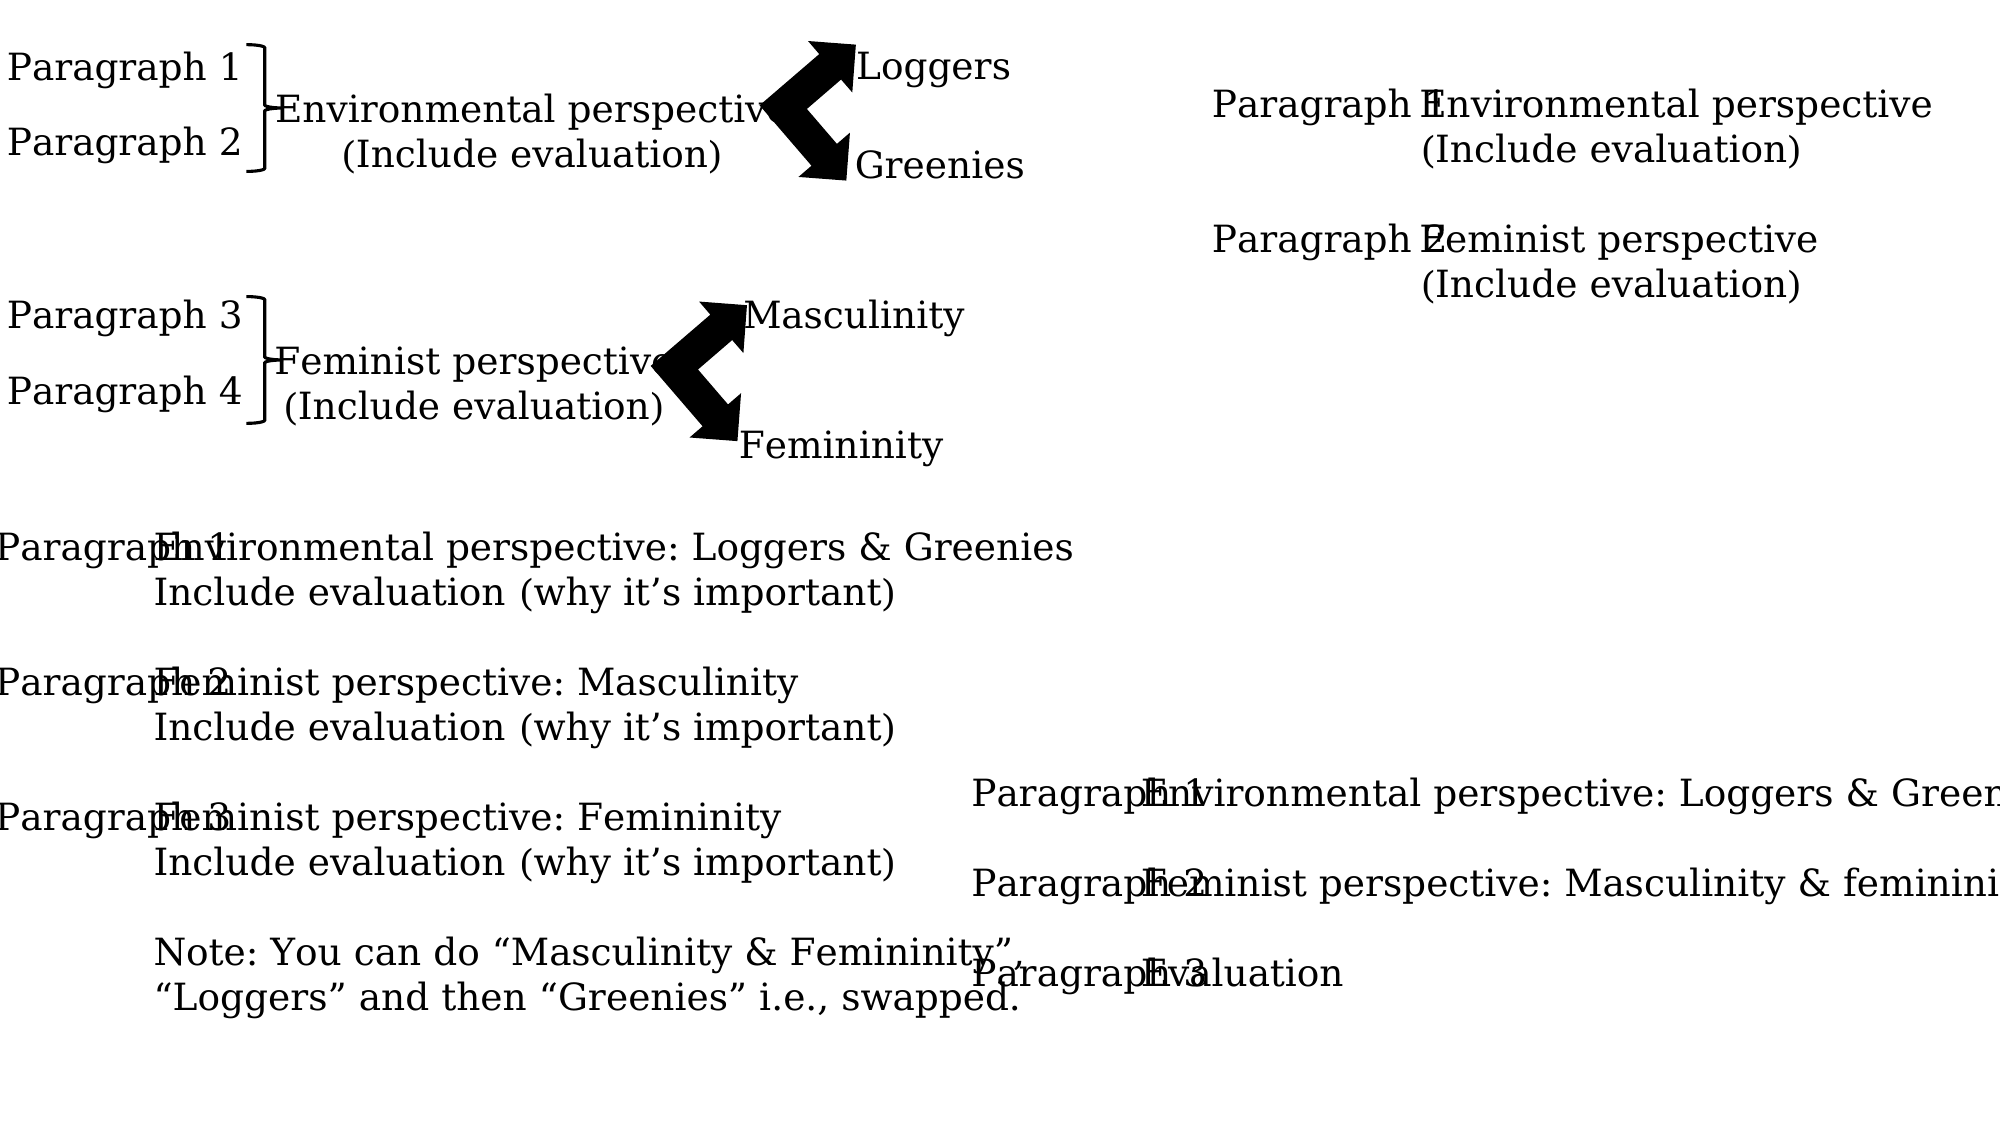

Loggers
Paragraph 1

Paragraph 1

Paragraph 2
Environmental perspective
(Include evaluation)

Feminist perspective
(Include evaluation)
Environmental perspective
(Include evaluation)
Paragraph 2
Greenies
Paragraph 3
Masculinity

Feminist perspective
(Include evaluation)
Paragraph 4
Femininity
Paragraph 1

Paragraph 2

Paragraph 3
Environmental perspective: Loggers & Greenies
Include evaluation (why it’s important)

Feminist perspective: Masculinity
Include evaluation (why it’s important)

Feminist perspective: Femininity
Include evaluation (why it’s important)

Note: You can do “Masculinity & Femininity”,
“Loggers” and then “Greenies” i.e., swapped.
Paragraph 1

Paragraph 2

Paragraph 3
Environmental perspective: Loggers & Greenies

Feminist perspective: Masculinity & femininity

Evaluation